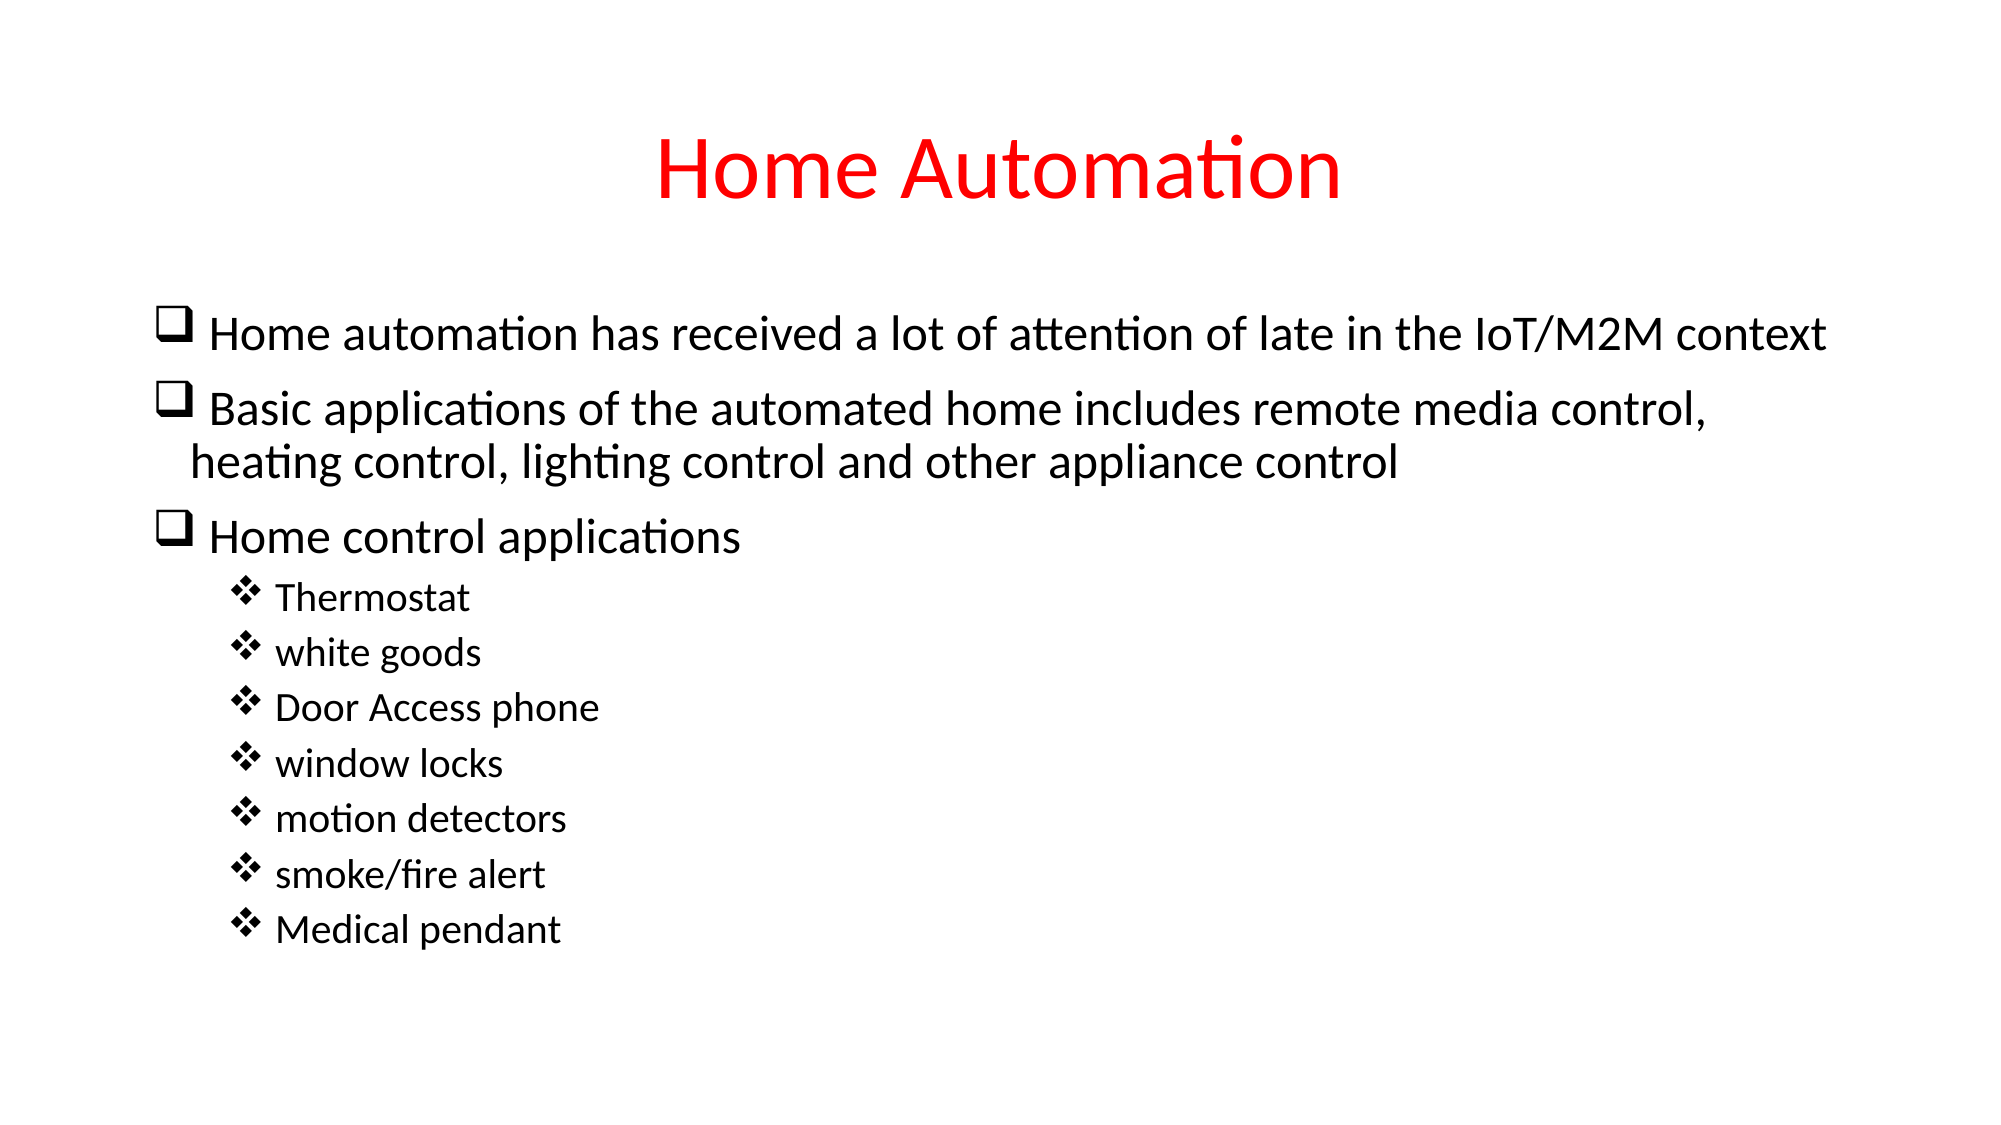

# Home Automation
 Home automation has received a lot of attention of late in the IoT/M2M context
 Basic applications of the automated home includes remote media control, heating control, lighting control and other appliance control
 Home control applications
 Thermostat
 white goods
 Door Access phone
 window locks
 motion detectors
 smoke/fire alert
 Medical pendant